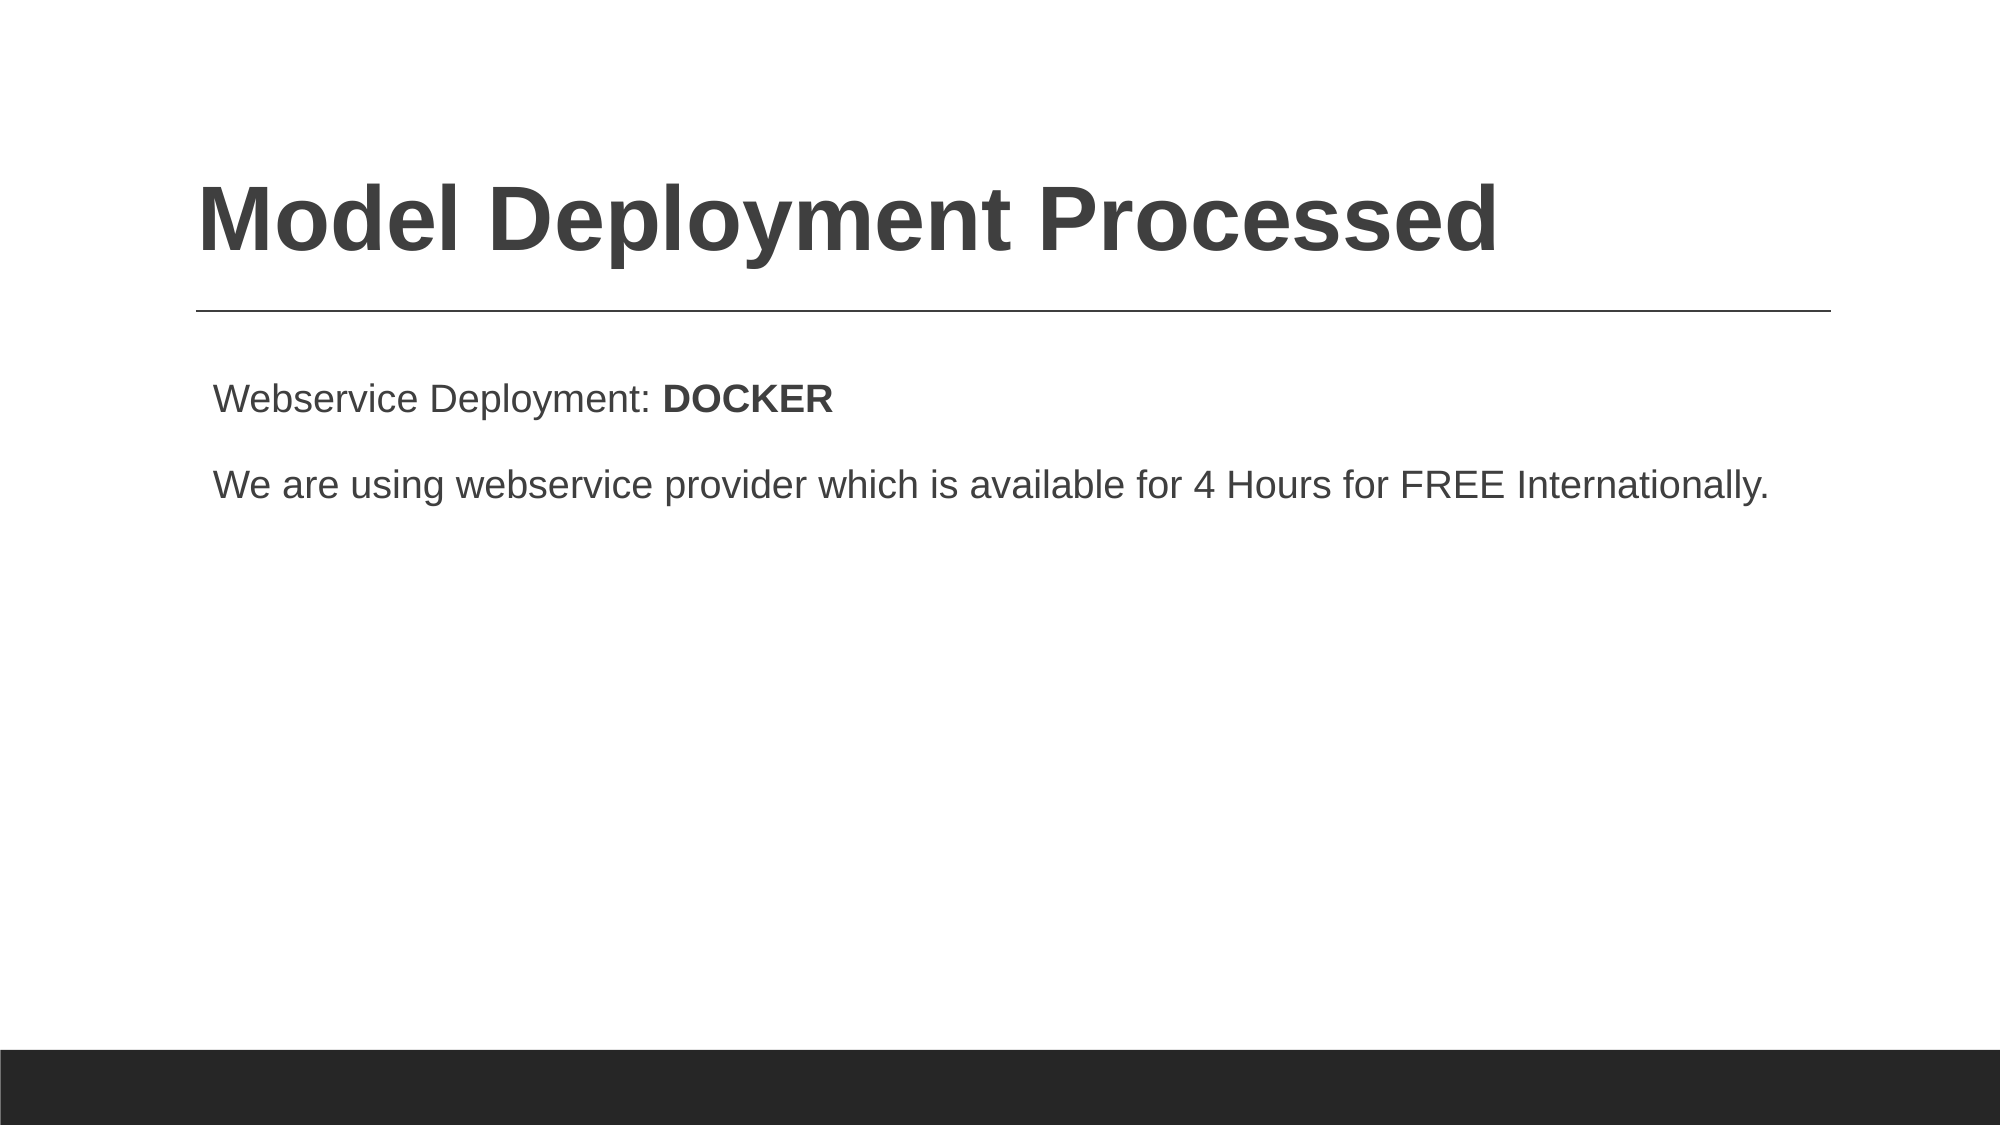

# Model Deployment Processed
Webservice Deployment: DOCKER
We are using webservice provider which is available for 4 Hours for FREE Internationally.